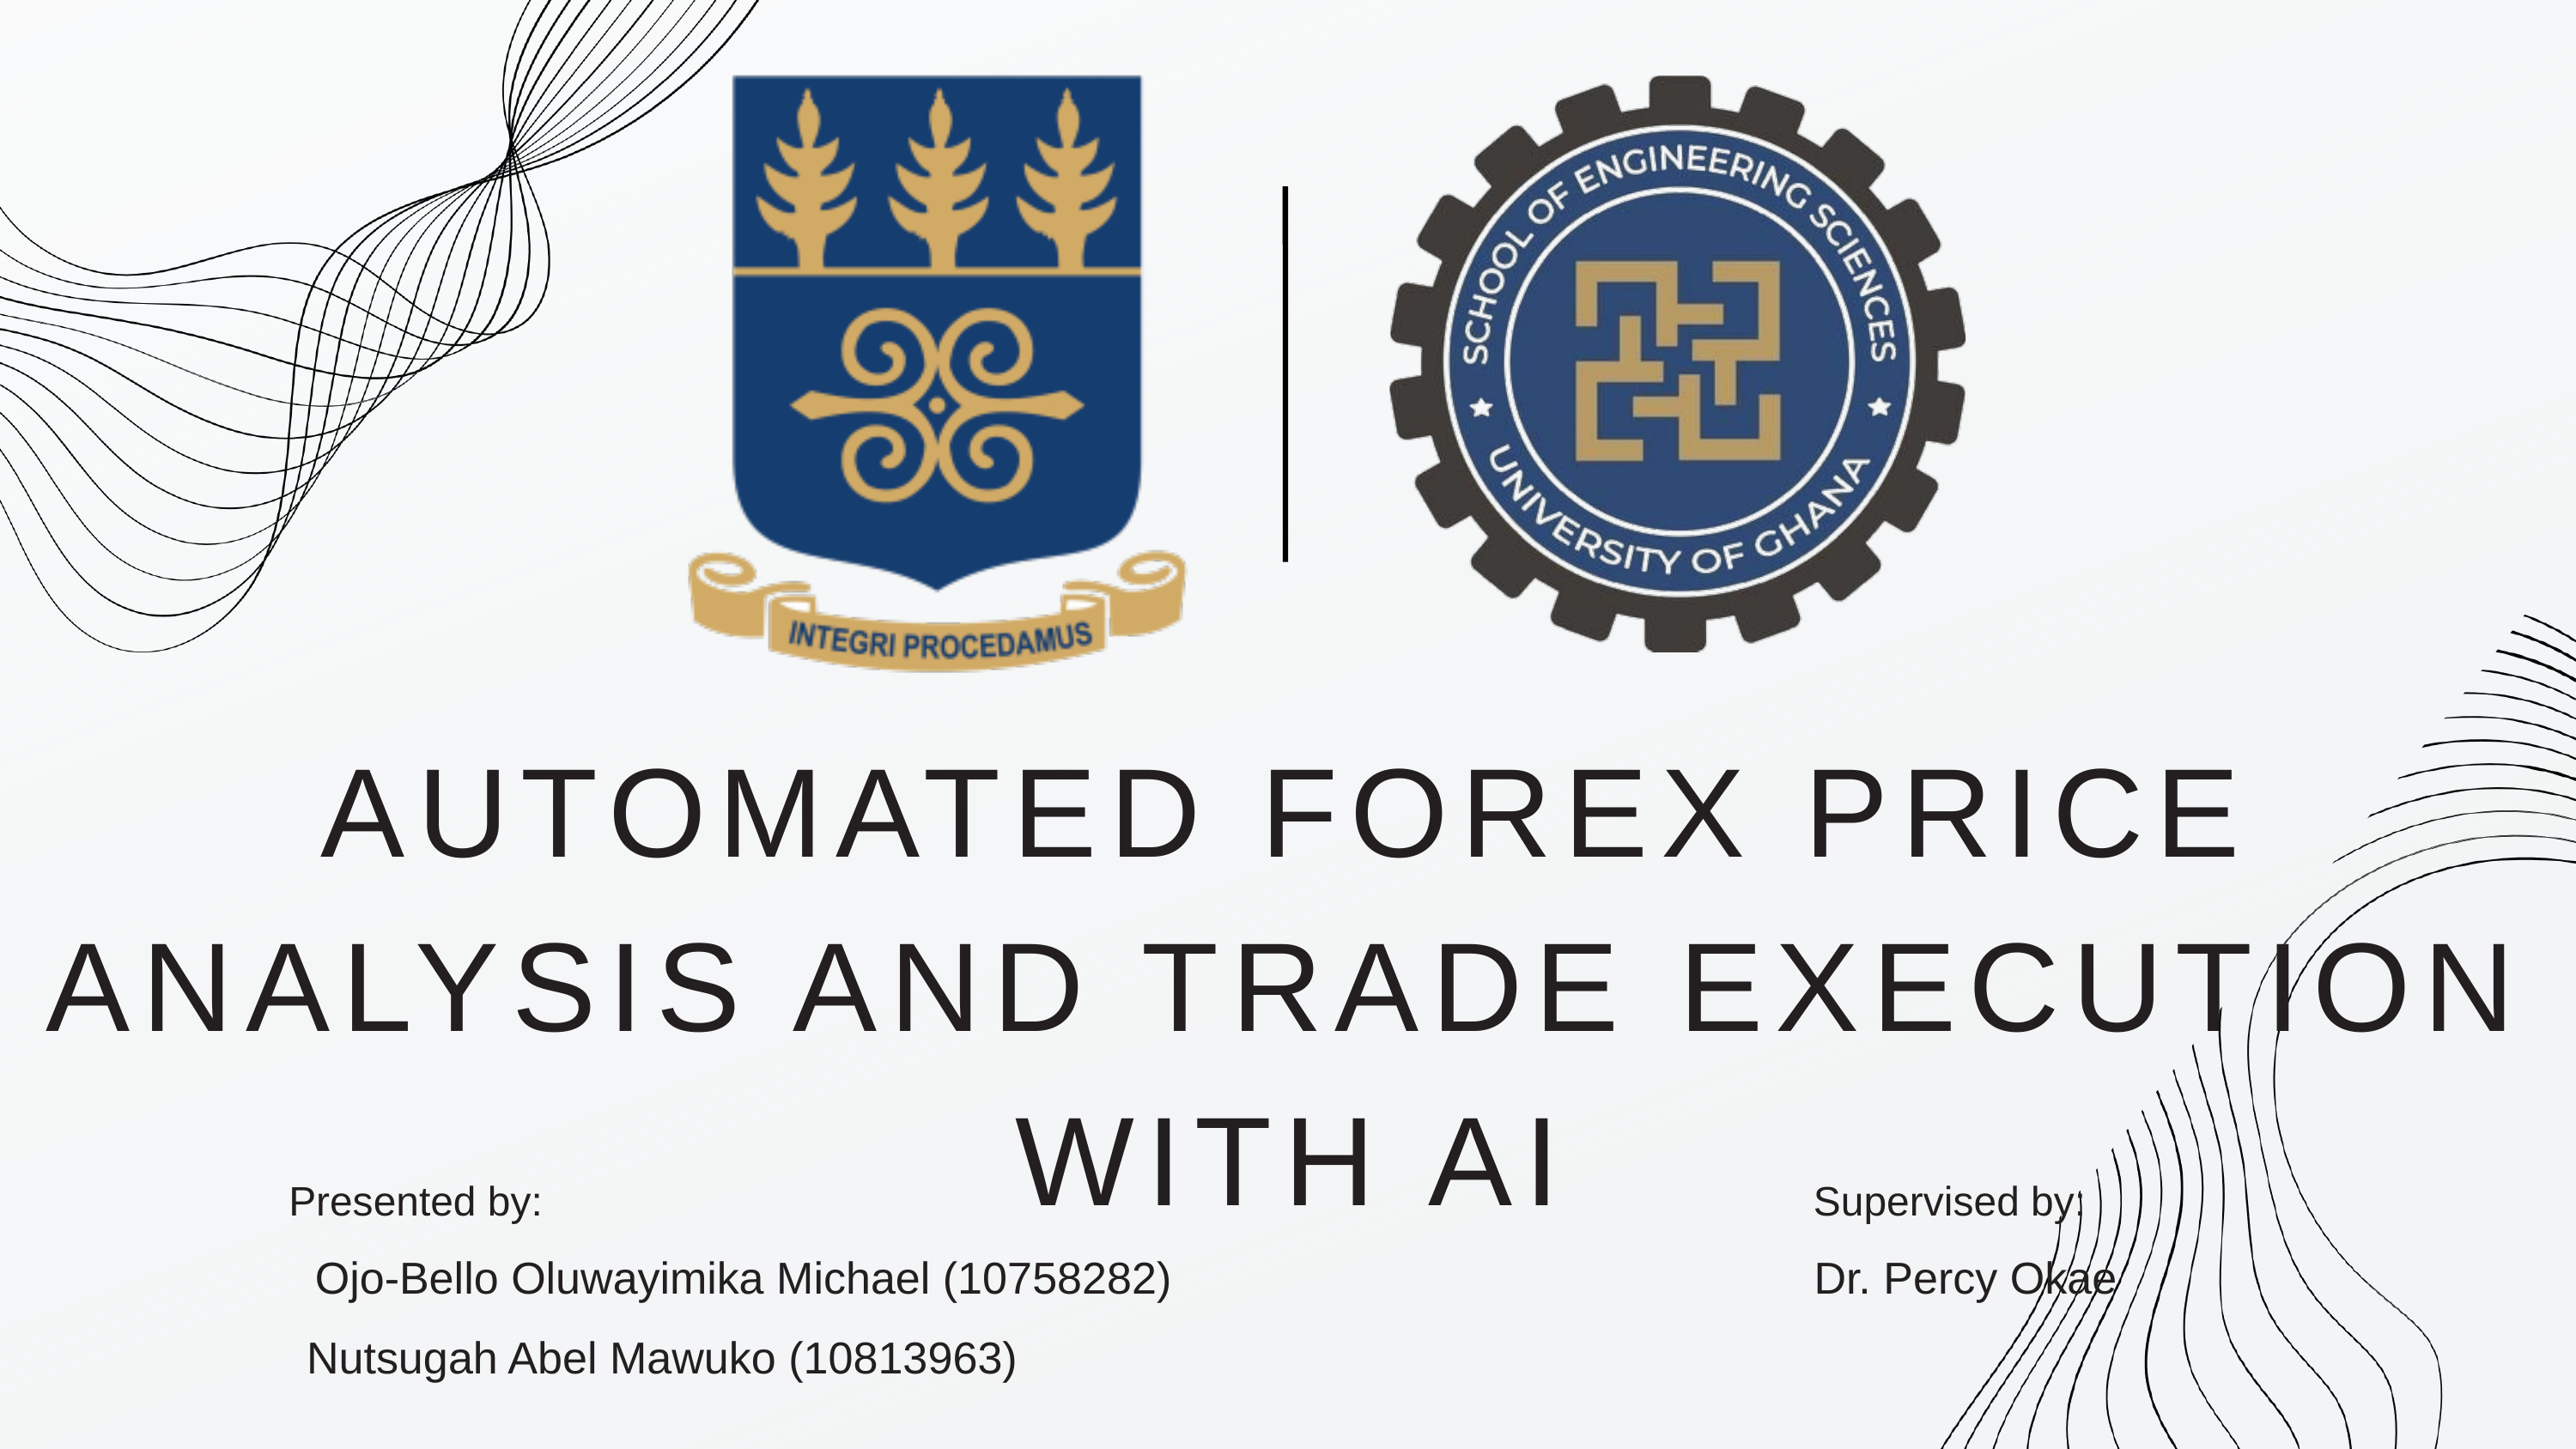

AUTOMATED FOREX PRICE ANALYSIS AND TRADE EXECUTION WITH AI

Presented by:
Supervised by:
Ojo-Bello Oluwayimika Michael (10758282)
Dr. Percy Okae
Nutsugah Abel Mawuko (10813963)